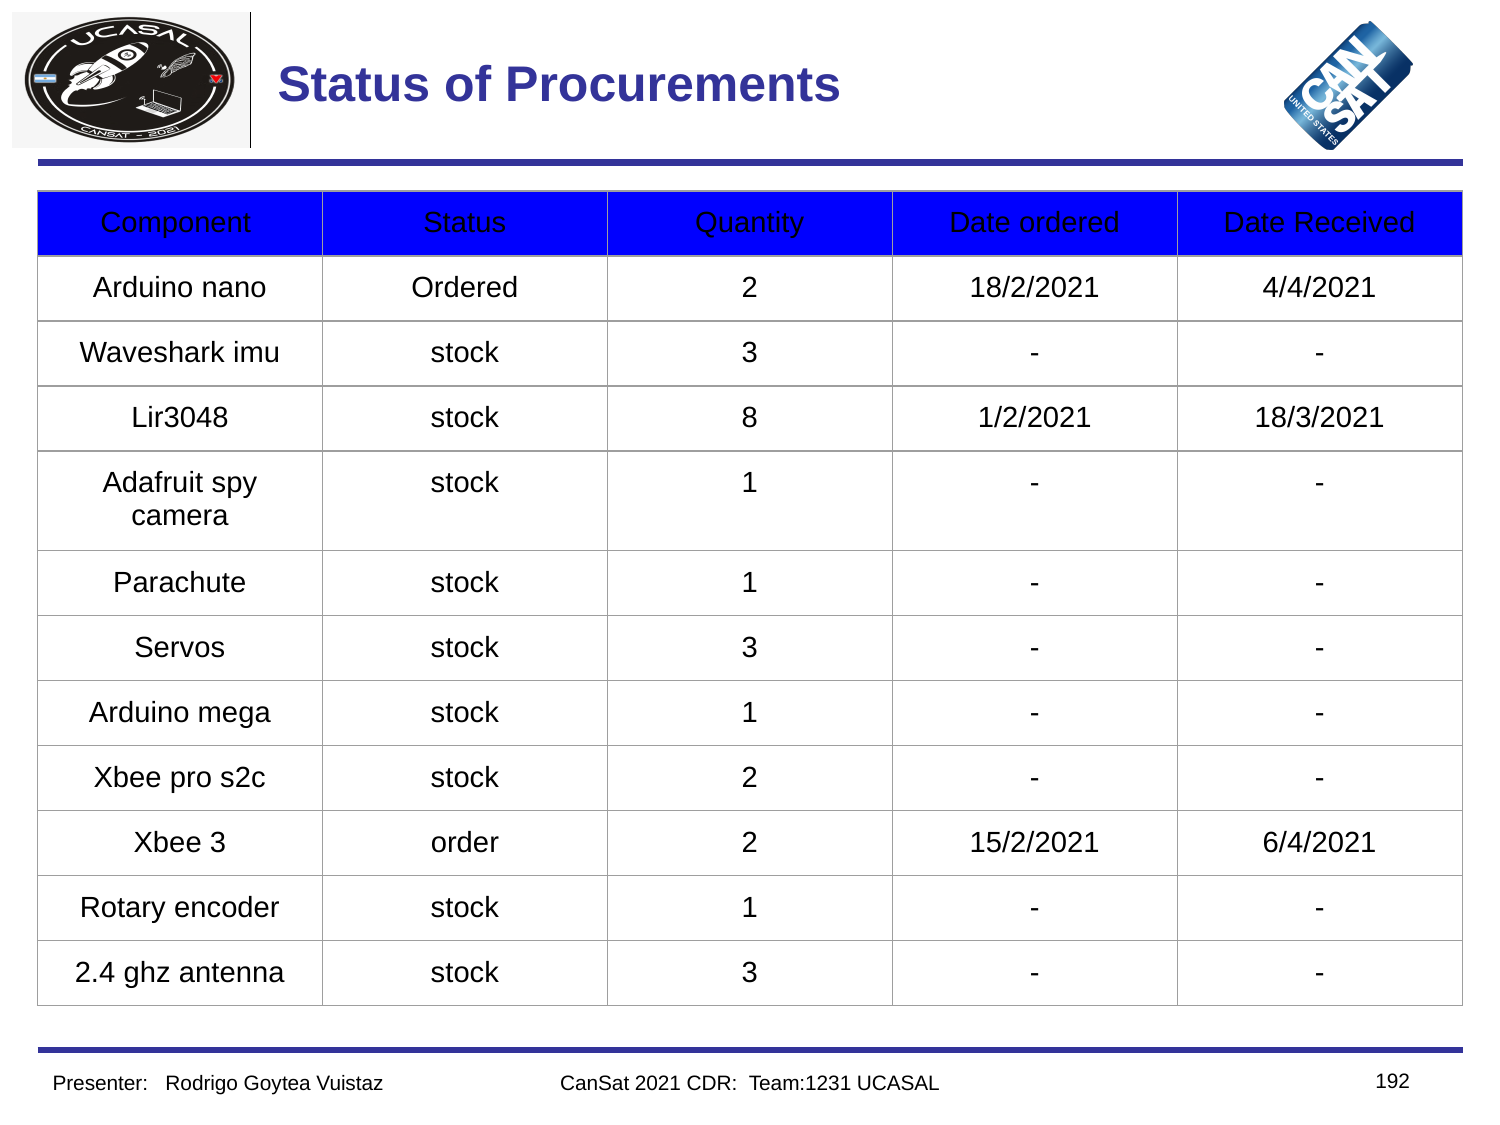

# Status of Procurements

| Component | Status | Quantity | Date ordered | Date Received |
| --- | --- | --- | --- | --- |
| Arduino nano | Ordered | 2 | 18/2/2021 | 4/4/2021 |
| Waveshark imu | stock | 3 | - | - |
| Lir3048 | stock | 8 | 1/2/2021 | 18/3/2021 |
| Adafruit spy camera | stock | 1 | - | - |
| Parachute | stock | 1 | - | - |
| Servos | stock | 3 | - | - |
| Arduino mega | stock | 1 | - | - |
| Xbee pro s2c | stock | 2 | - | - |
| Xbee 3 | order | 2 | 15/2/2021 | 6/4/2021 |
| Rotary encoder | stock | 1 | - | - |
| 2.4 ghz antenna | stock | 3 | - | - |
192
Presenter:   Rodrigo Goytea Vuistaz
CanSat 2021 CDR:  Team:1231 UCASAL